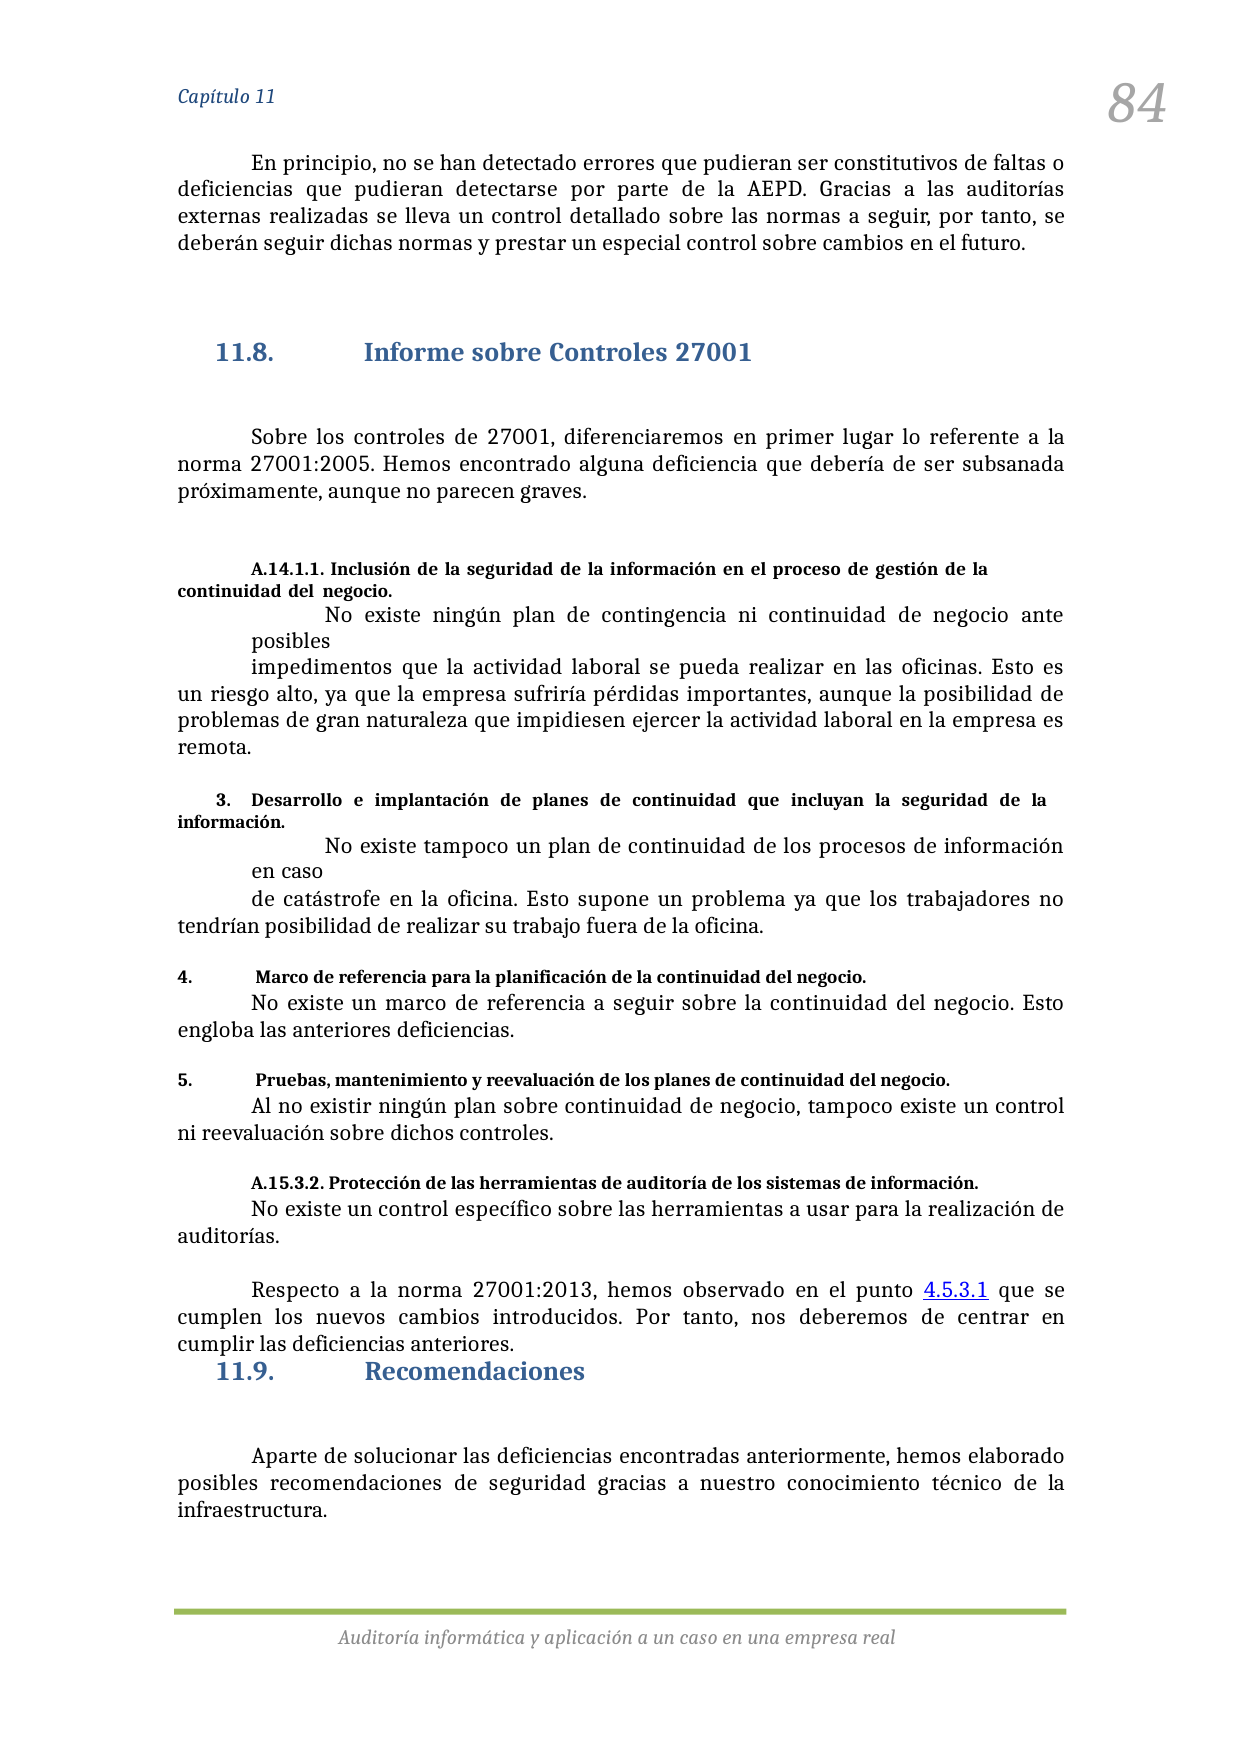

84
Capítulo 11
En principio, no se han detectado errores que pudieran ser constitutivos de faltas o deficiencias que pudieran detectarse por parte de la AEPD. Gracias a las auditorías externas realizadas se lleva un control detallado sobre las normas a seguir, por tanto, se deberán seguir dichas normas y prestar un especial control sobre cambios en el futuro.
11.8.	Informe sobre Controles 27001

Sobre los controles de 27001, diferenciaremos en primer lugar lo referente a la norma 27001:2005. Hemos encontrado alguna deficiencia que debería de ser subsanada próximamente, aunque no parecen graves.

A.14.1.1. Inclusión de la seguridad de la información en el proceso de gestión de la continuidad del negocio.
No existe ningún plan de contingencia ni continuidad de negocio ante posibles
impedimentos que la actividad laboral se pueda realizar en las oficinas. Esto es un riesgo alto, ya que la empresa sufriría pérdidas importantes, aunque la posibilidad de problemas de gran naturaleza que impidiesen ejercer la actividad laboral en la empresa es remota.

Desarrollo e implantación de planes de continuidad que incluyan la seguridad de la información.
No existe tampoco un plan de continuidad de los procesos de información en caso
de catástrofe en la oficina. Esto supone un problema ya que los trabajadores no tendrían posibilidad de realizar su trabajo fuera de la oficina.

Marco de referencia para la planificación de la continuidad del negocio.
No existe un marco de referencia a seguir sobre la continuidad del negocio. Esto engloba las anteriores deficiencias.

Pruebas, mantenimiento y reevaluación de los planes de continuidad del negocio.
Al no existir ningún plan sobre continuidad de negocio, tampoco existe un control ni reevaluación sobre dichos controles.

A.15.3.2. Protección de las herramientas de auditoría de los sistemas de información.
No existe un control específico sobre las herramientas a usar para la realización de auditorías.

Respecto a la norma 27001:2013, hemos observado en el punto 4.5.3.1 que se cumplen los nuevos cambios introducidos. Por tanto, nos deberemos de centrar en cumplir las deficiencias anteriores.
11.9.	Recomendaciones

Aparte de solucionar las deficiencias encontradas anteriormente, hemos elaborado posibles recomendaciones de seguridad gracias a nuestro conocimiento técnico de la infraestructura.

Auditoría informática y aplicación a un caso en una empresa real